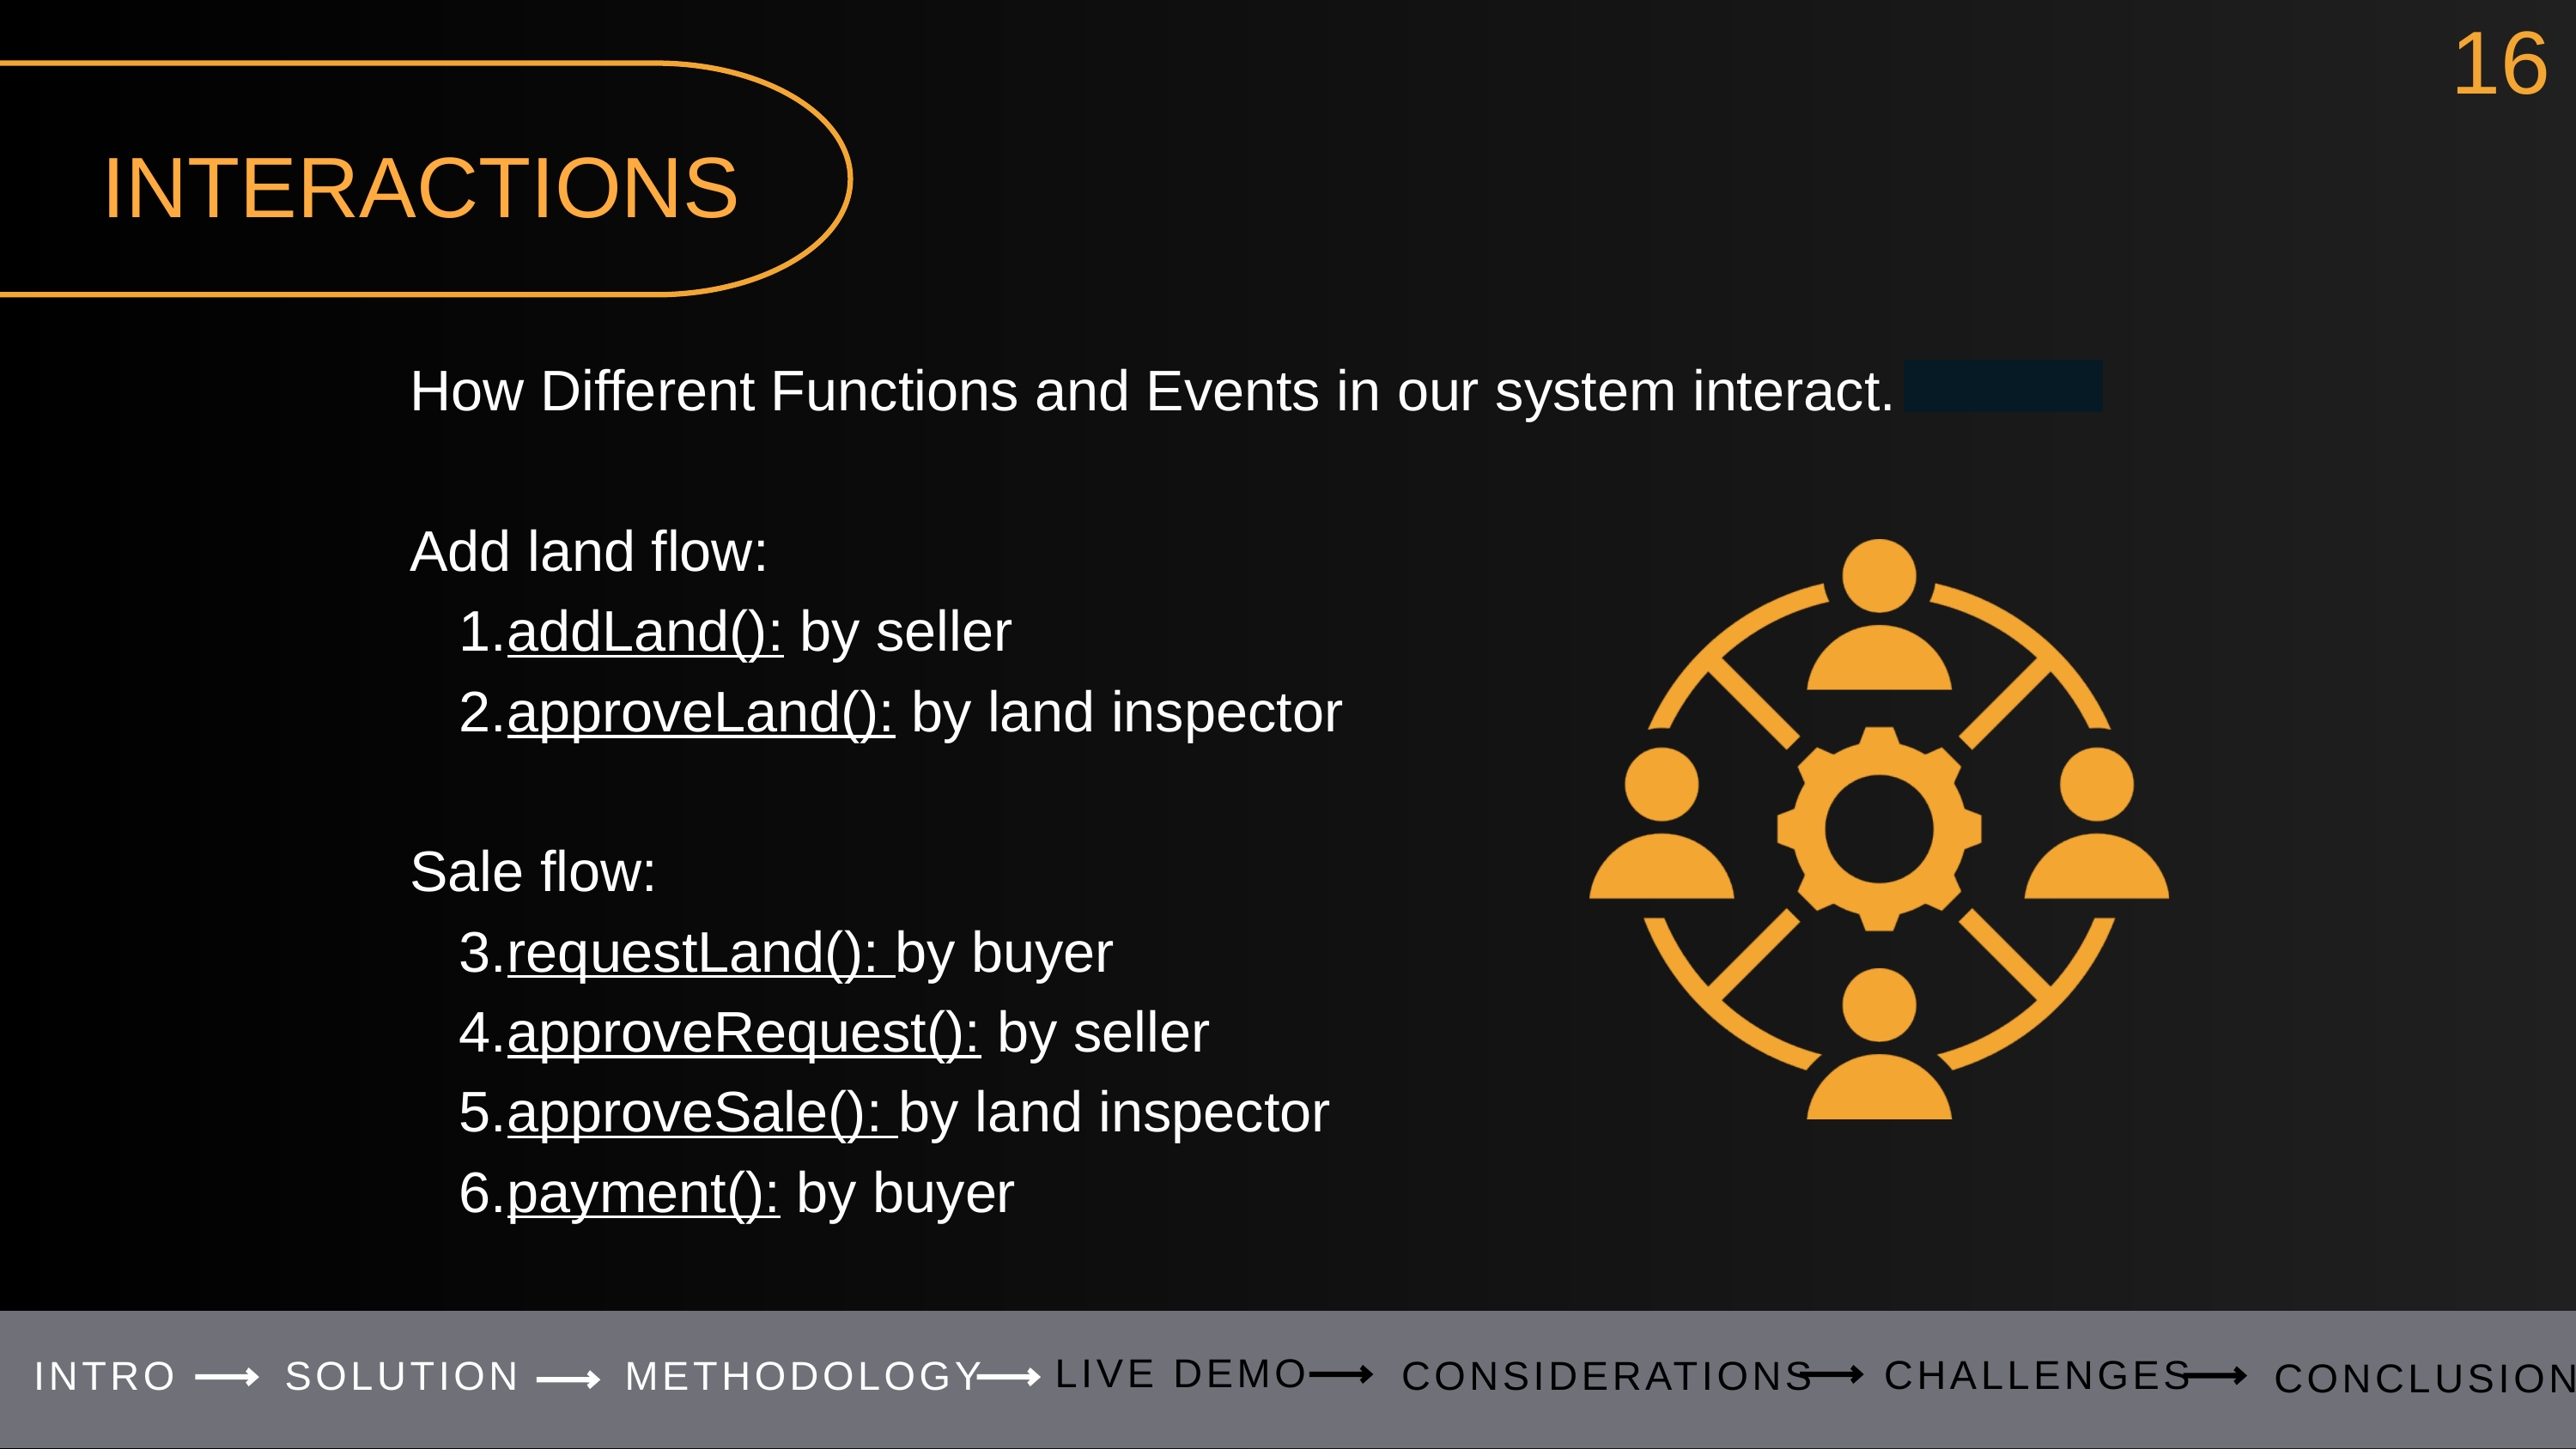

16

INTERACTIONS

How Different Functions and Events in our system interact.

Add land flow:
addLand(): by seller
approveLand(): by land inspector

Sale flow:
requestLand(): by buyer
approveRequest(): by seller
approveSale(): by land inspector
payment(): by buyer

LIVE DEMO
CHALLENGES
INTRO
SOLUTION
METHODOLOGY
CONSIDERATIONS
CONCLUSION